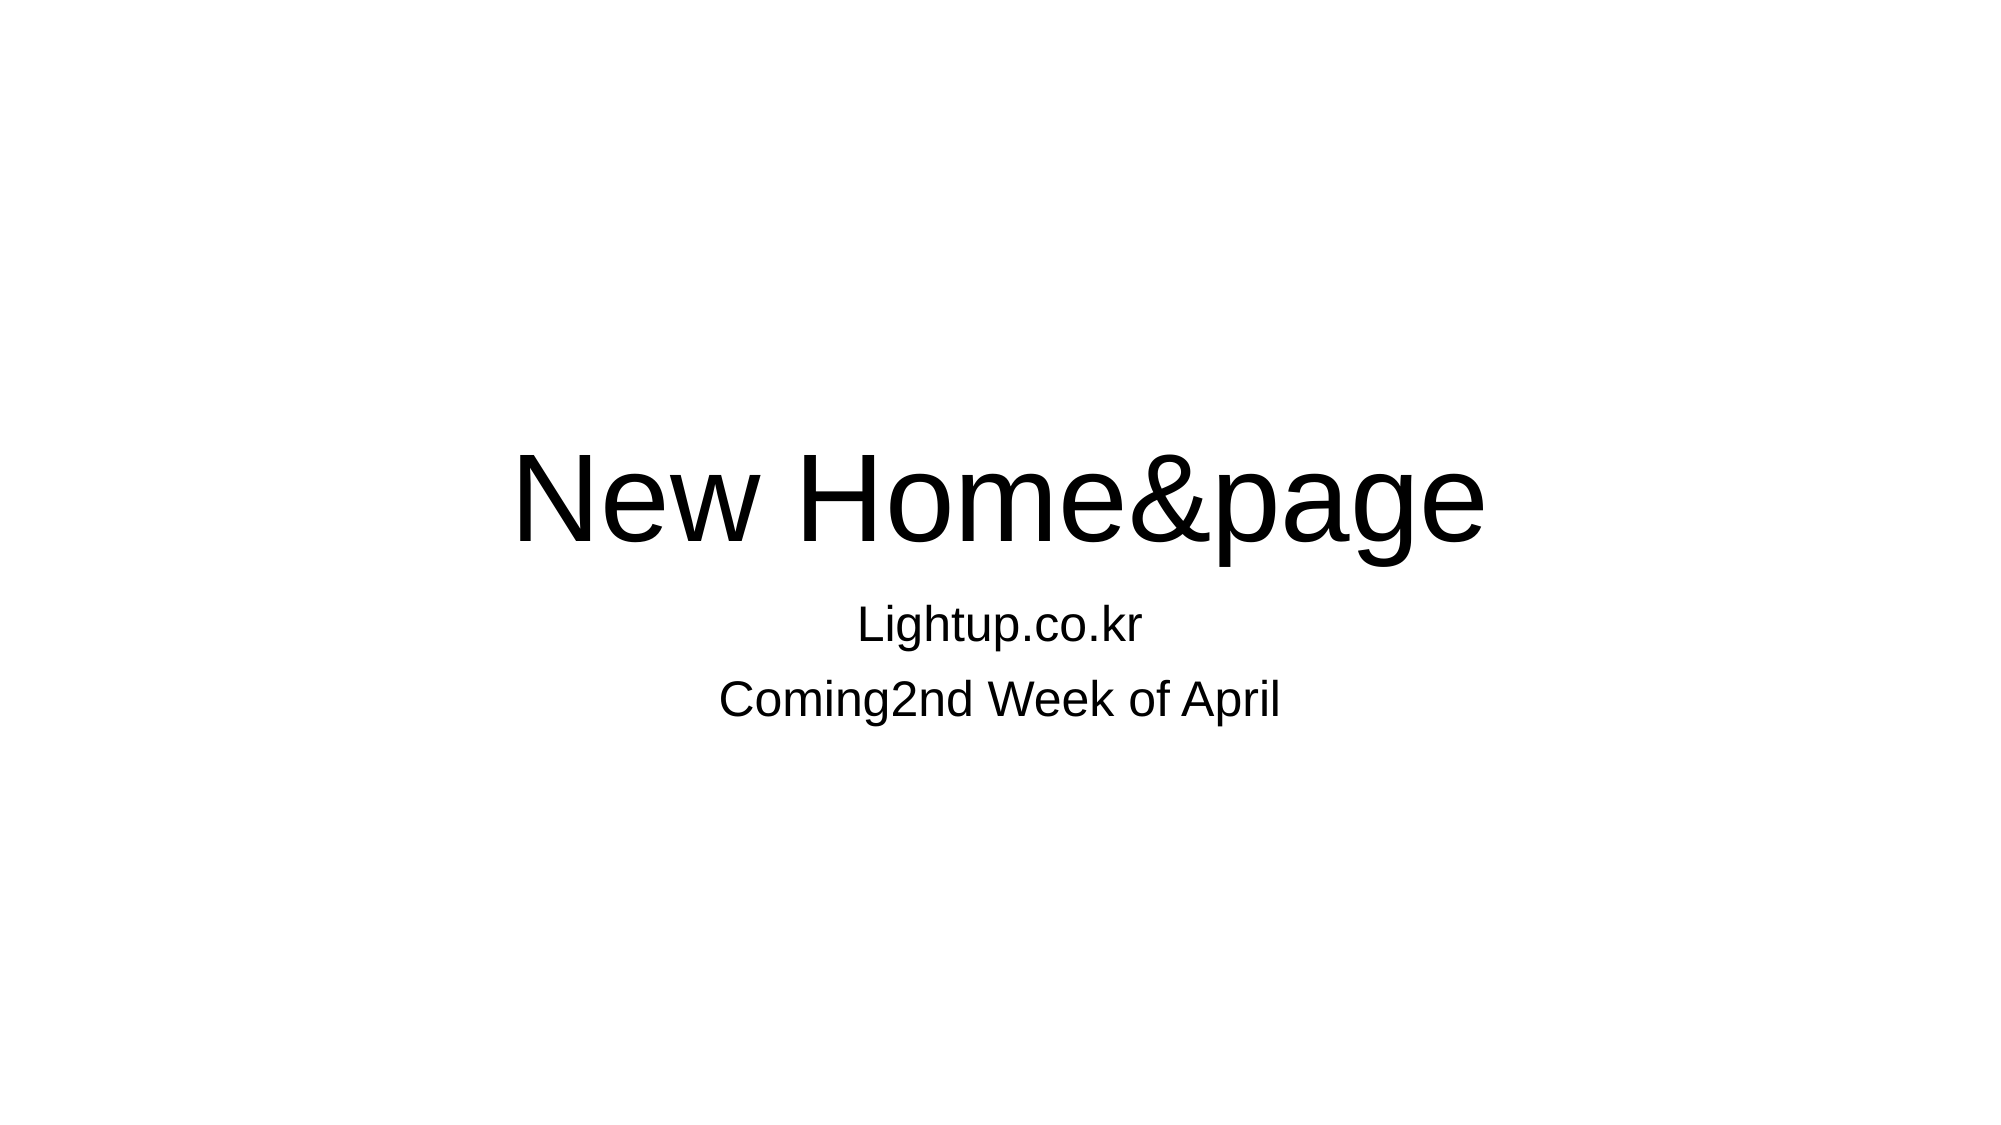

# New Home&page
Lightup.co.kr
Coming2nd Week of April